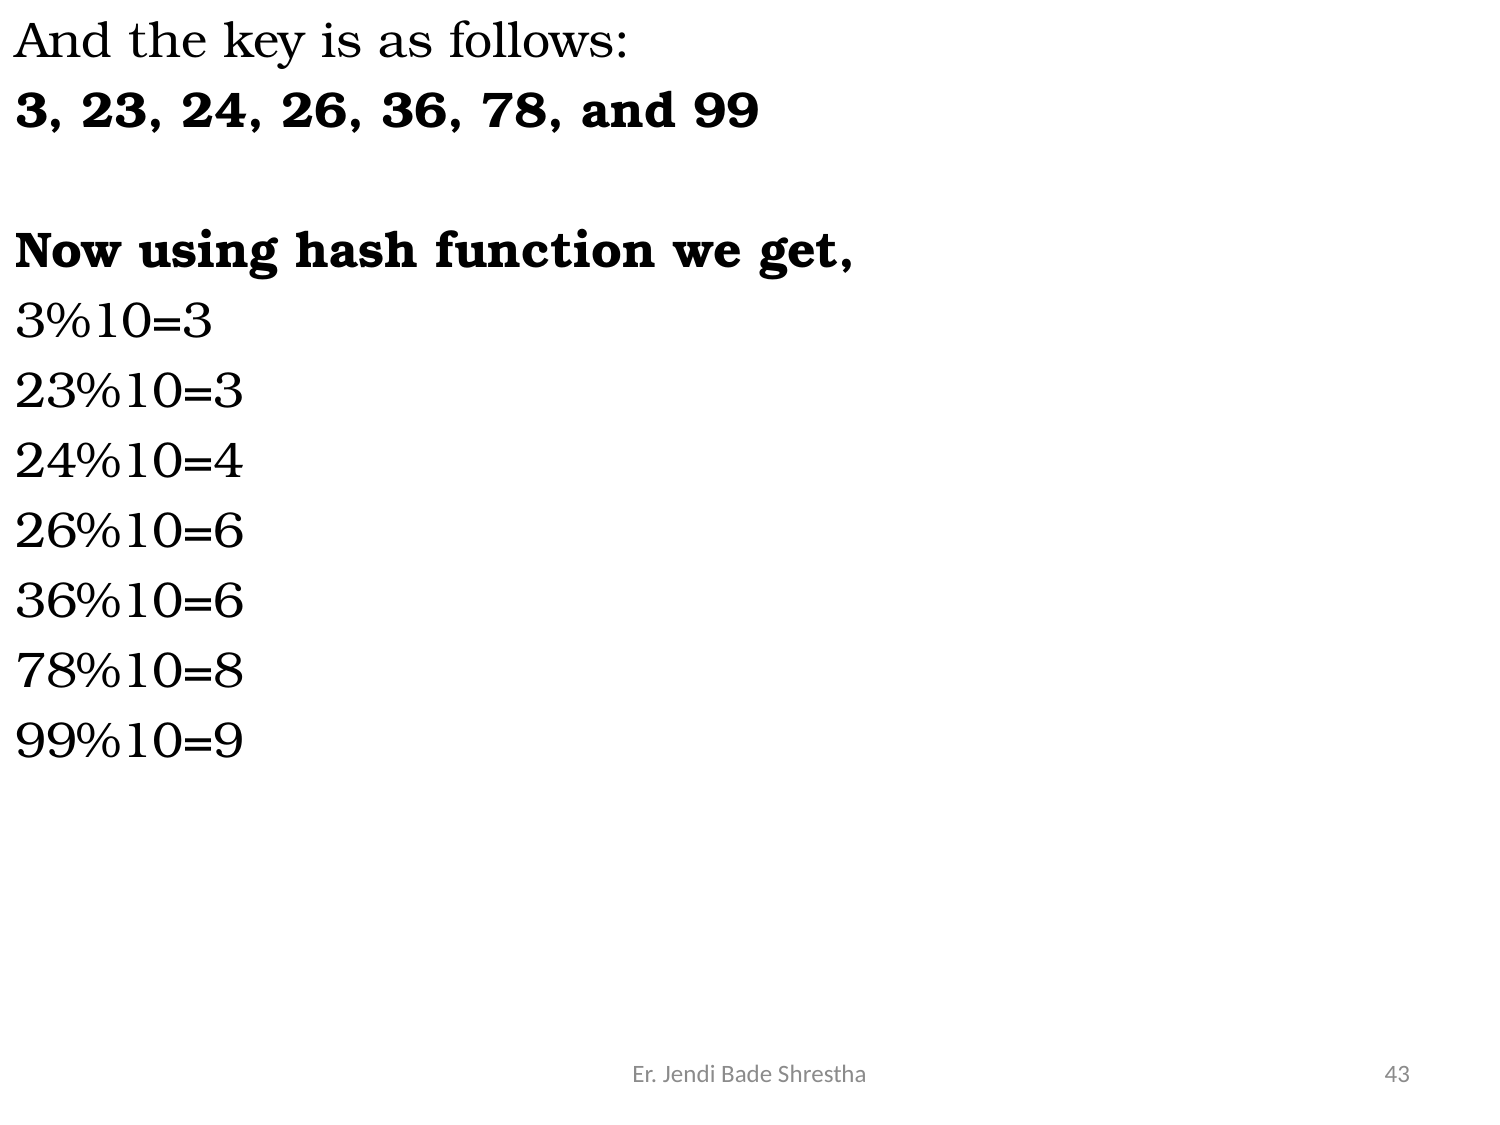

And the key is as follows:
3, 23, 24, 26, 36, 78, and 99

Now using hash function we get,
3%10=3
23%10=3
24%10=4
26%10=6
36%10=6
78%10=8
99%10=9

Er. Jendi Bade Shrestha
43